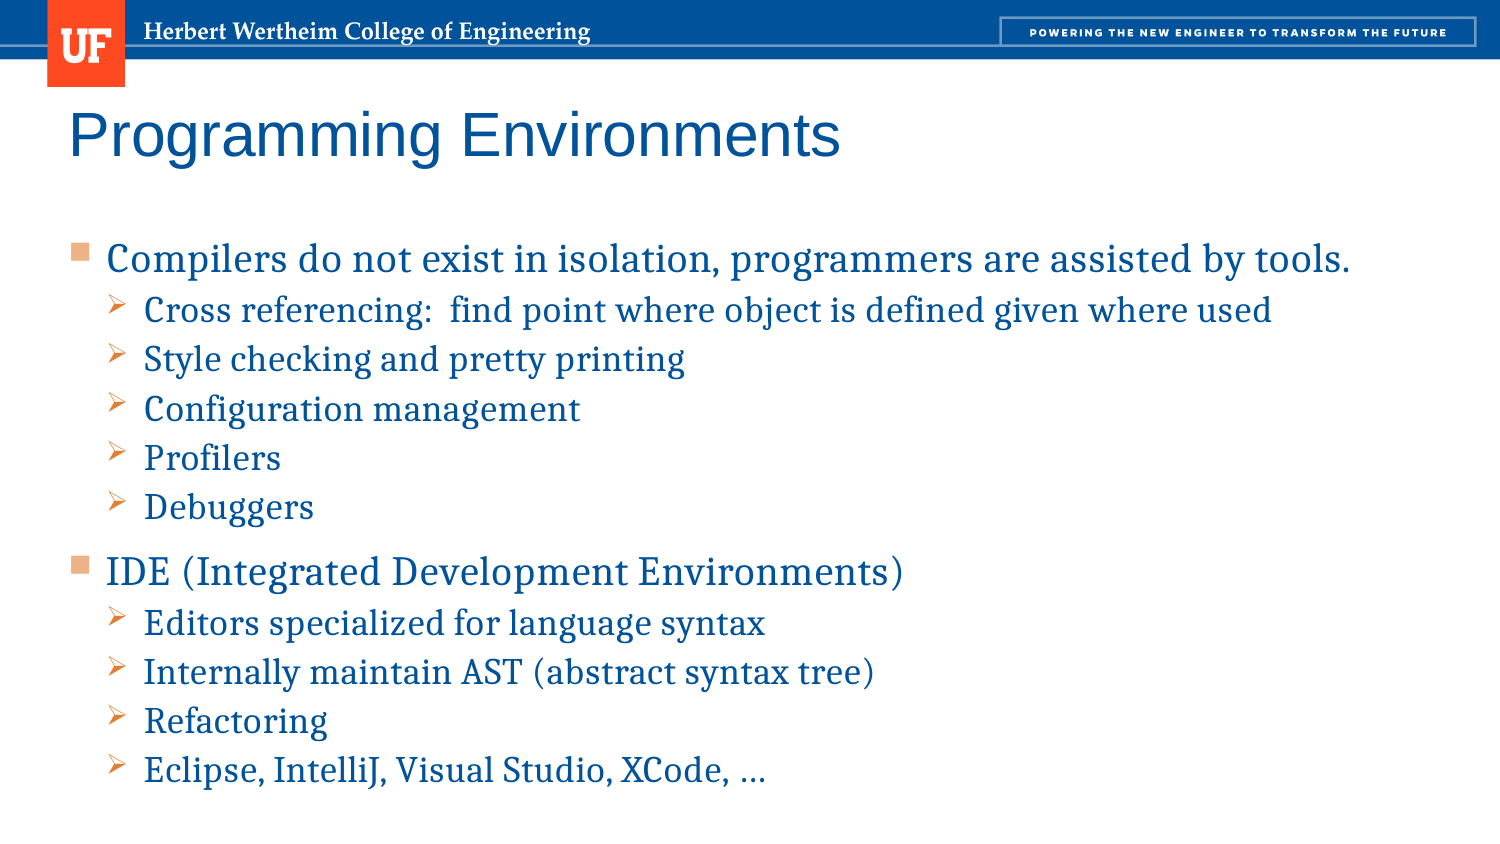

# Programming Environments
Compilers do not exist in isolation, programmers are assisted by tools.
Cross referencing:  find point where object is defined given where used
Style checking and pretty printing
Configuration management
Profilers
Debuggers
IDE (Integrated Development Environments)
Editors specialized for language syntax
Internally maintain AST (abstract syntax tree)
Refactoring
Eclipse, IntelliJ, Visual Studio, XCode, …